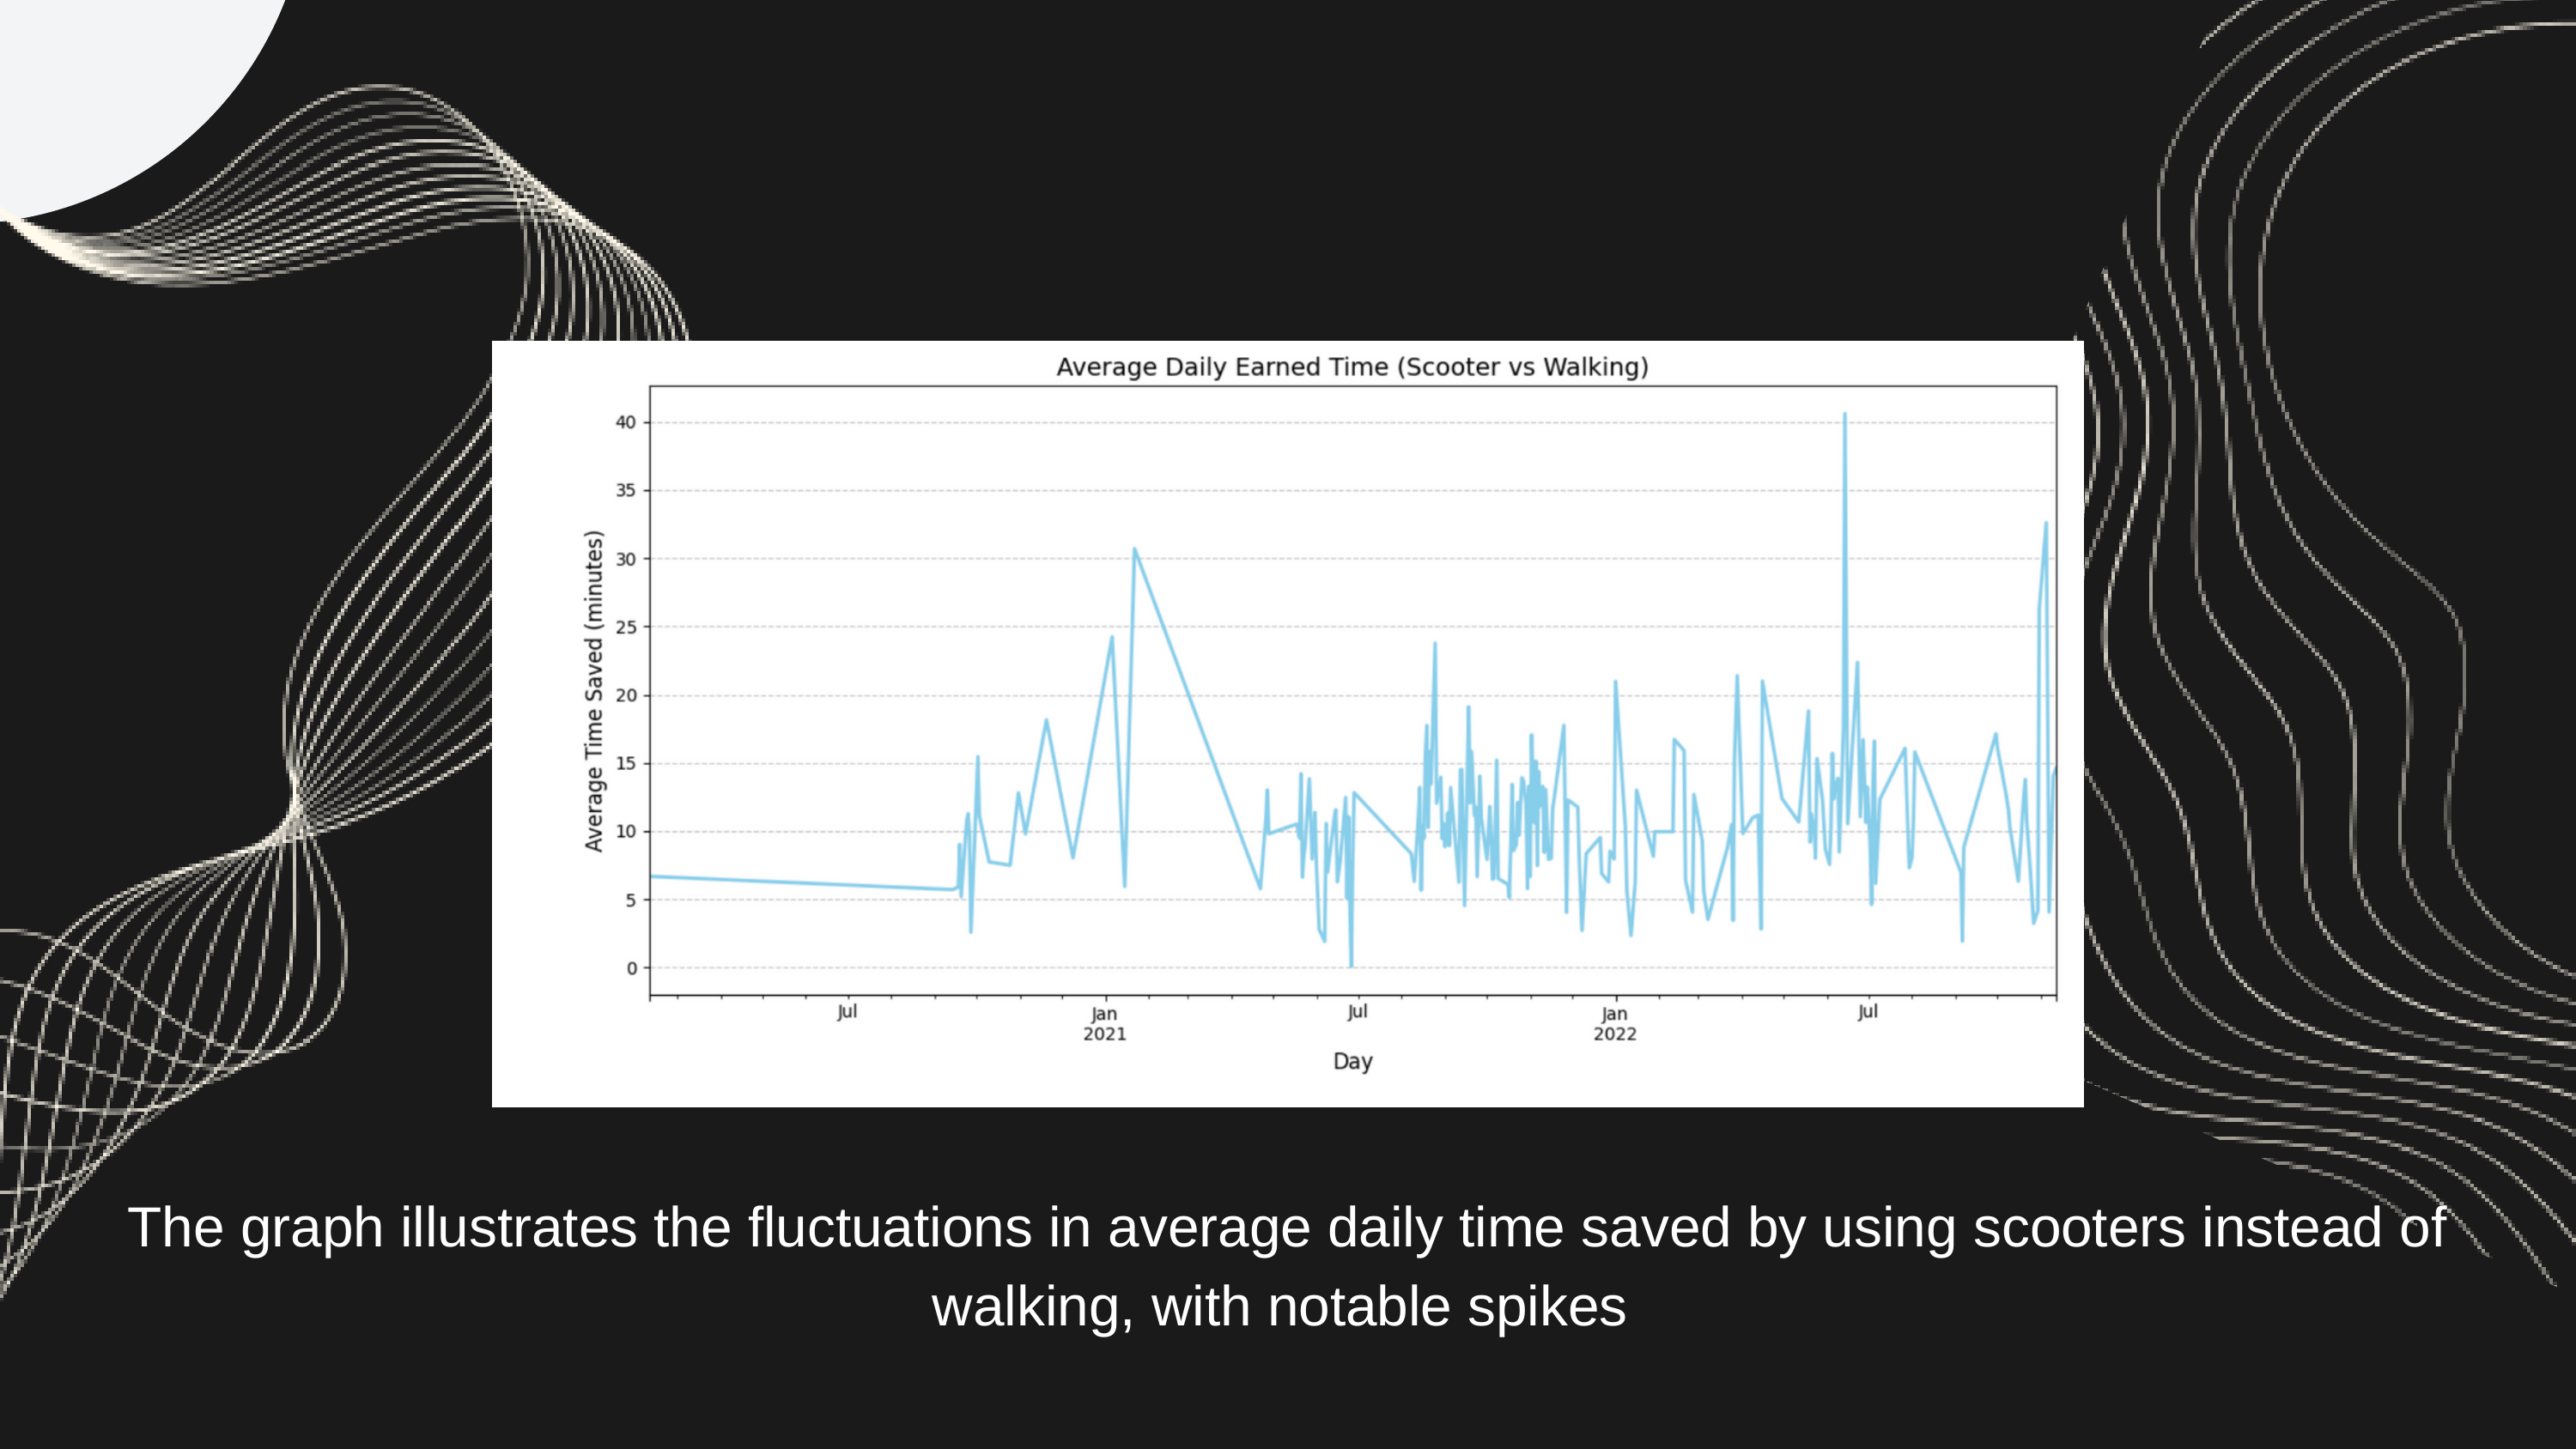

The graph illustrates the fluctuations in average daily time saved by using scooters instead of walking, with notable spikes